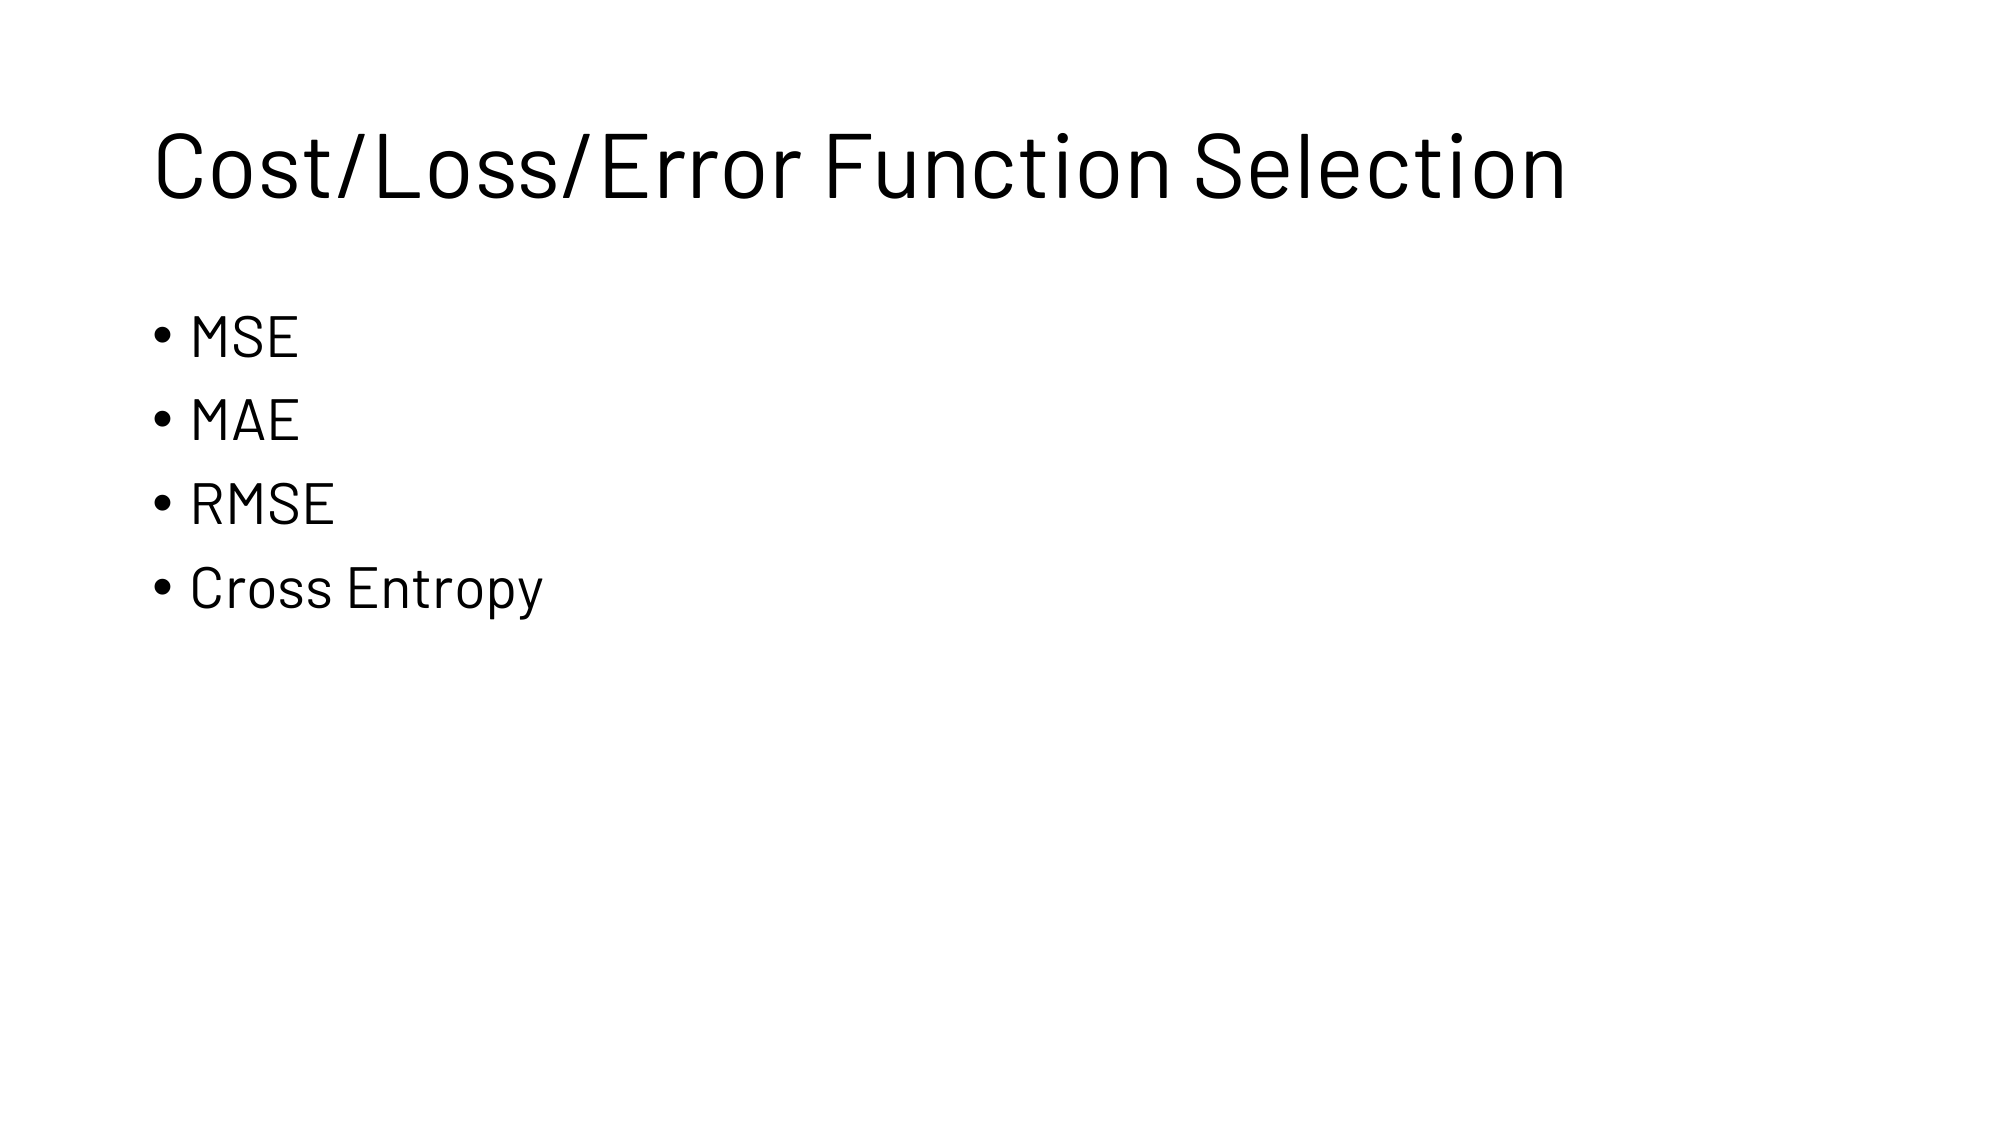

# Cost/Loss/Error Function Selection
MSE
MAE
RMSE
Cross Entropy